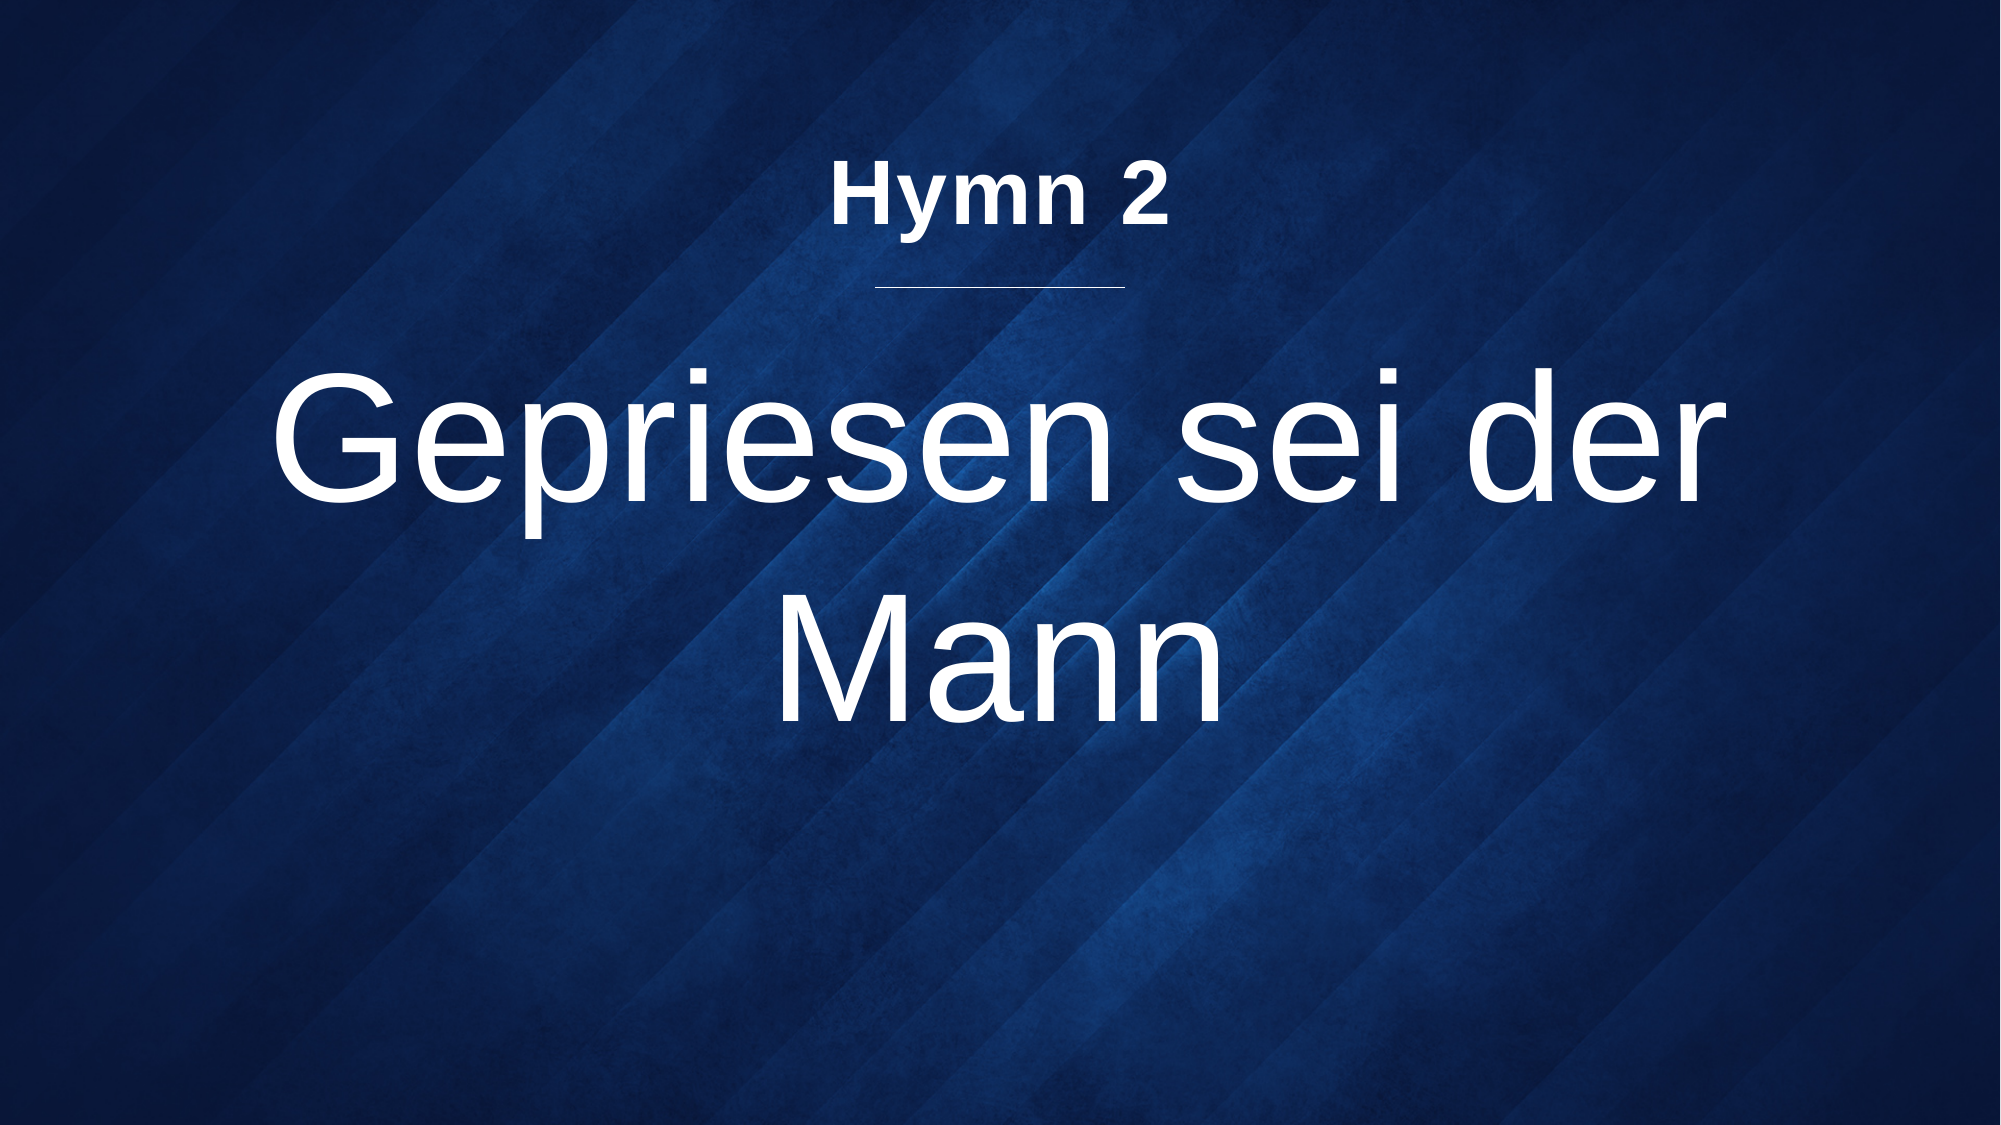

Hymn 2
# Gepriesen sei der Mann